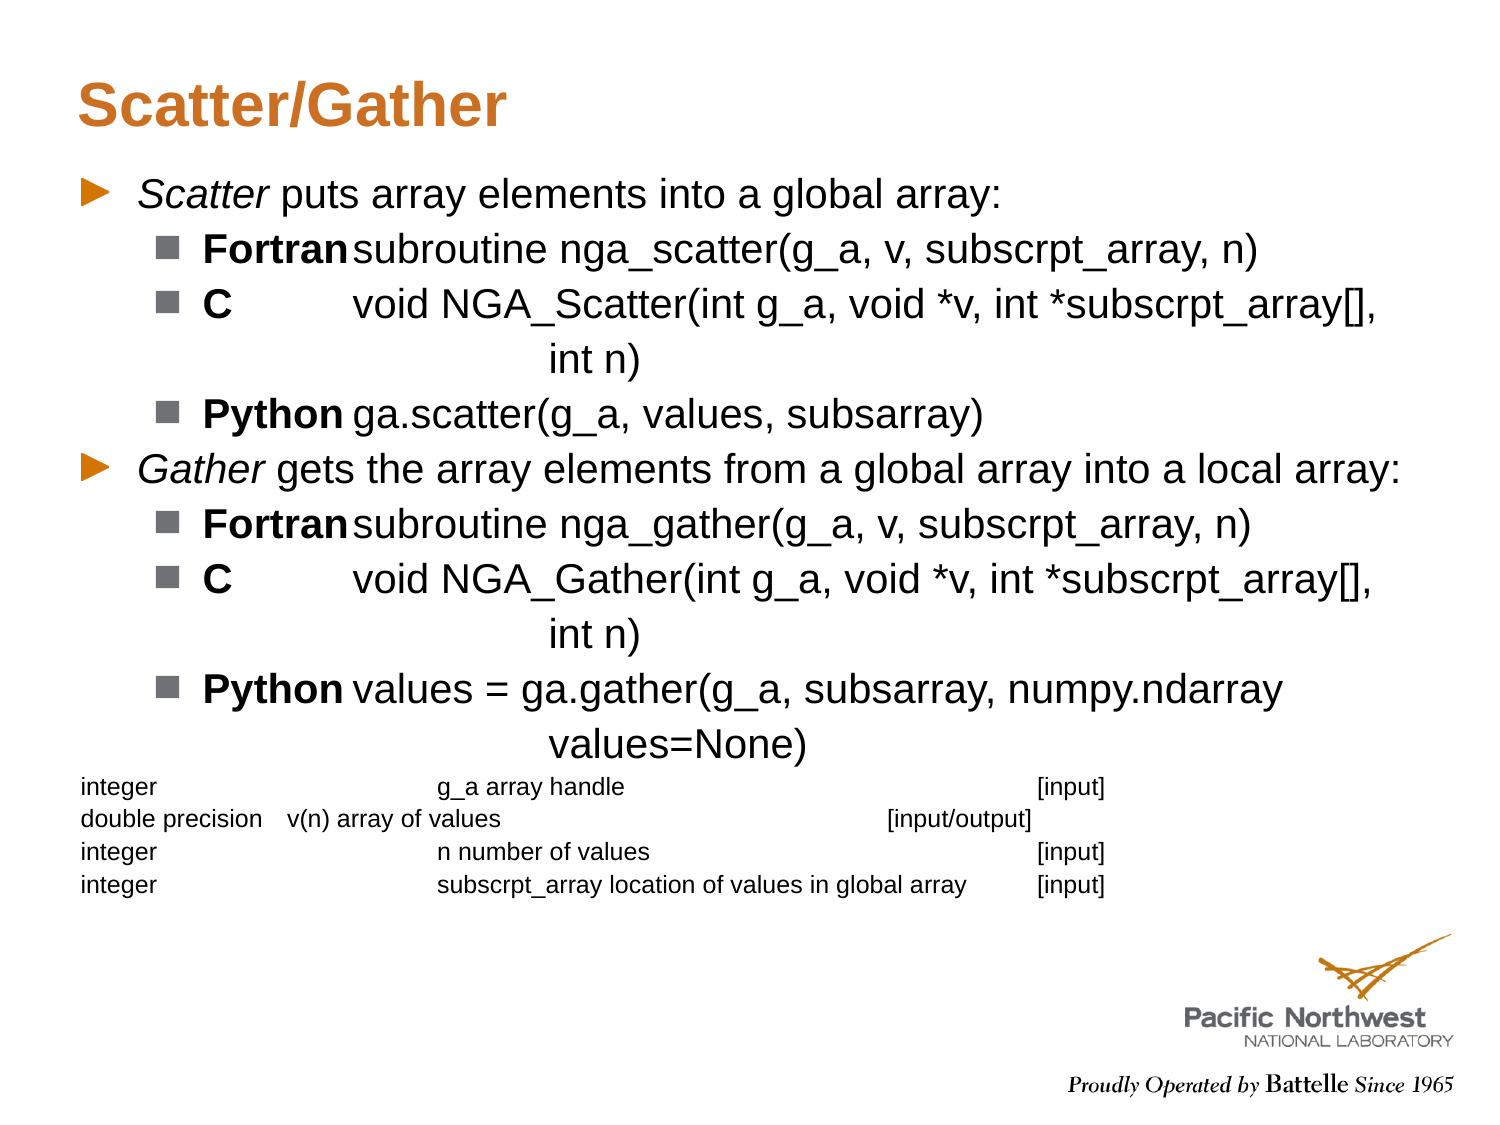

# Scatter/Gather
Scatter puts array elements into a global array:
Fortran	subroutine nga_scatter(g_a, v, subscrpt_array, n)
C	void NGA_Scatter(int g_a, void *v, int *subscrpt_array[],
			    int n)
Python	ga.scatter(g_a, values, subsarray)
Gather gets the array elements from a global array into a local array:
Fortran	subroutine nga_gather(g_a, v, subscrpt_array, n)
C	void NGA_Gather(int g_a, void *v, int *subscrpt_array[],
			    int n)
Python	values = ga.gather(g_a, subsarray, numpy.ndarray
			    values=None)
integer		g_a array handle			[input]
double precision	v(n) array of values			[input/output]
integer 		n number of values			[input]
integer		subscrpt_array location of values in global array	[input]